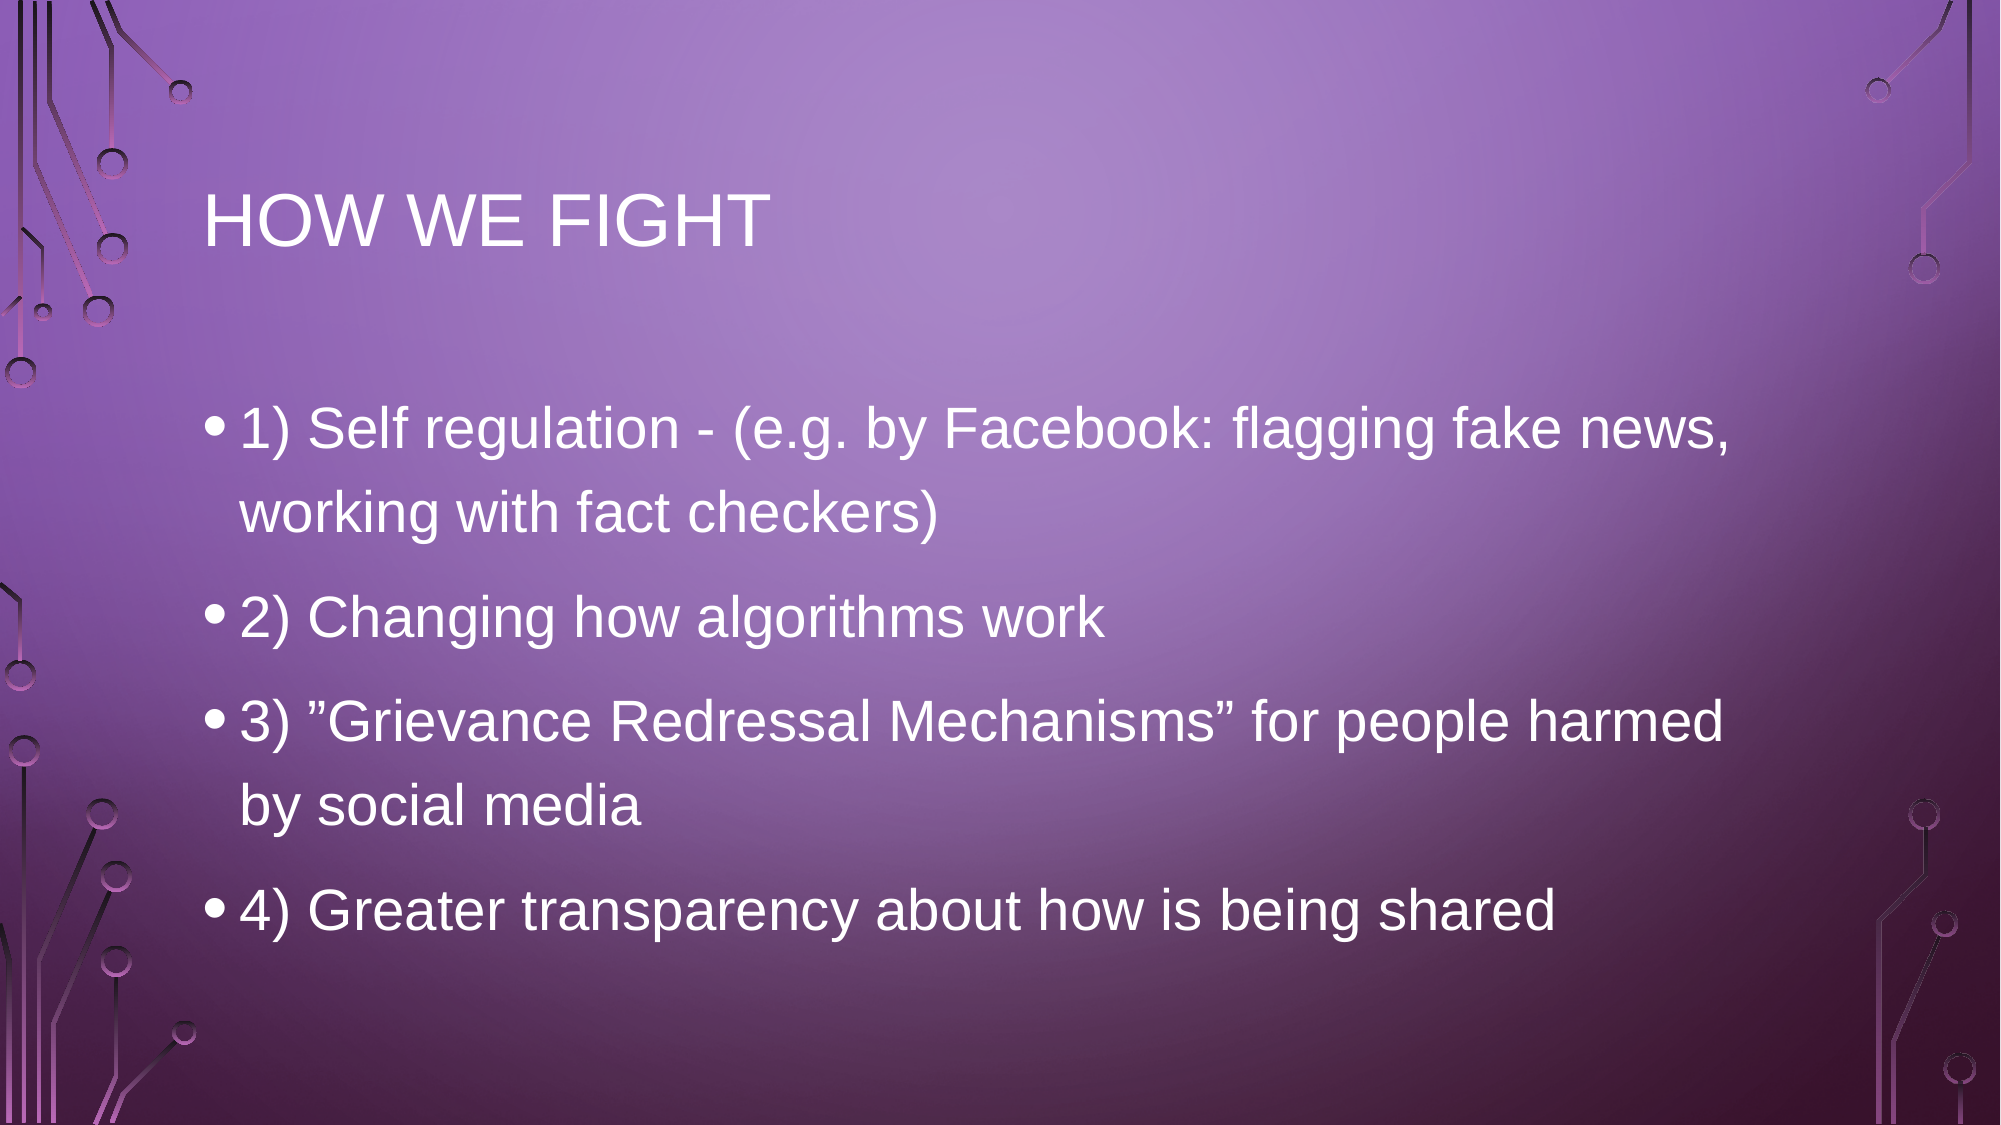

# How we fight
1) Self regulation - (e.g. by Facebook: flagging fake news, working with fact checkers)
2) Changing how algorithms work
3) ”Grievance Redressal Mechanisms” for people harmed by social media
4) Greater transparency about how is being shared